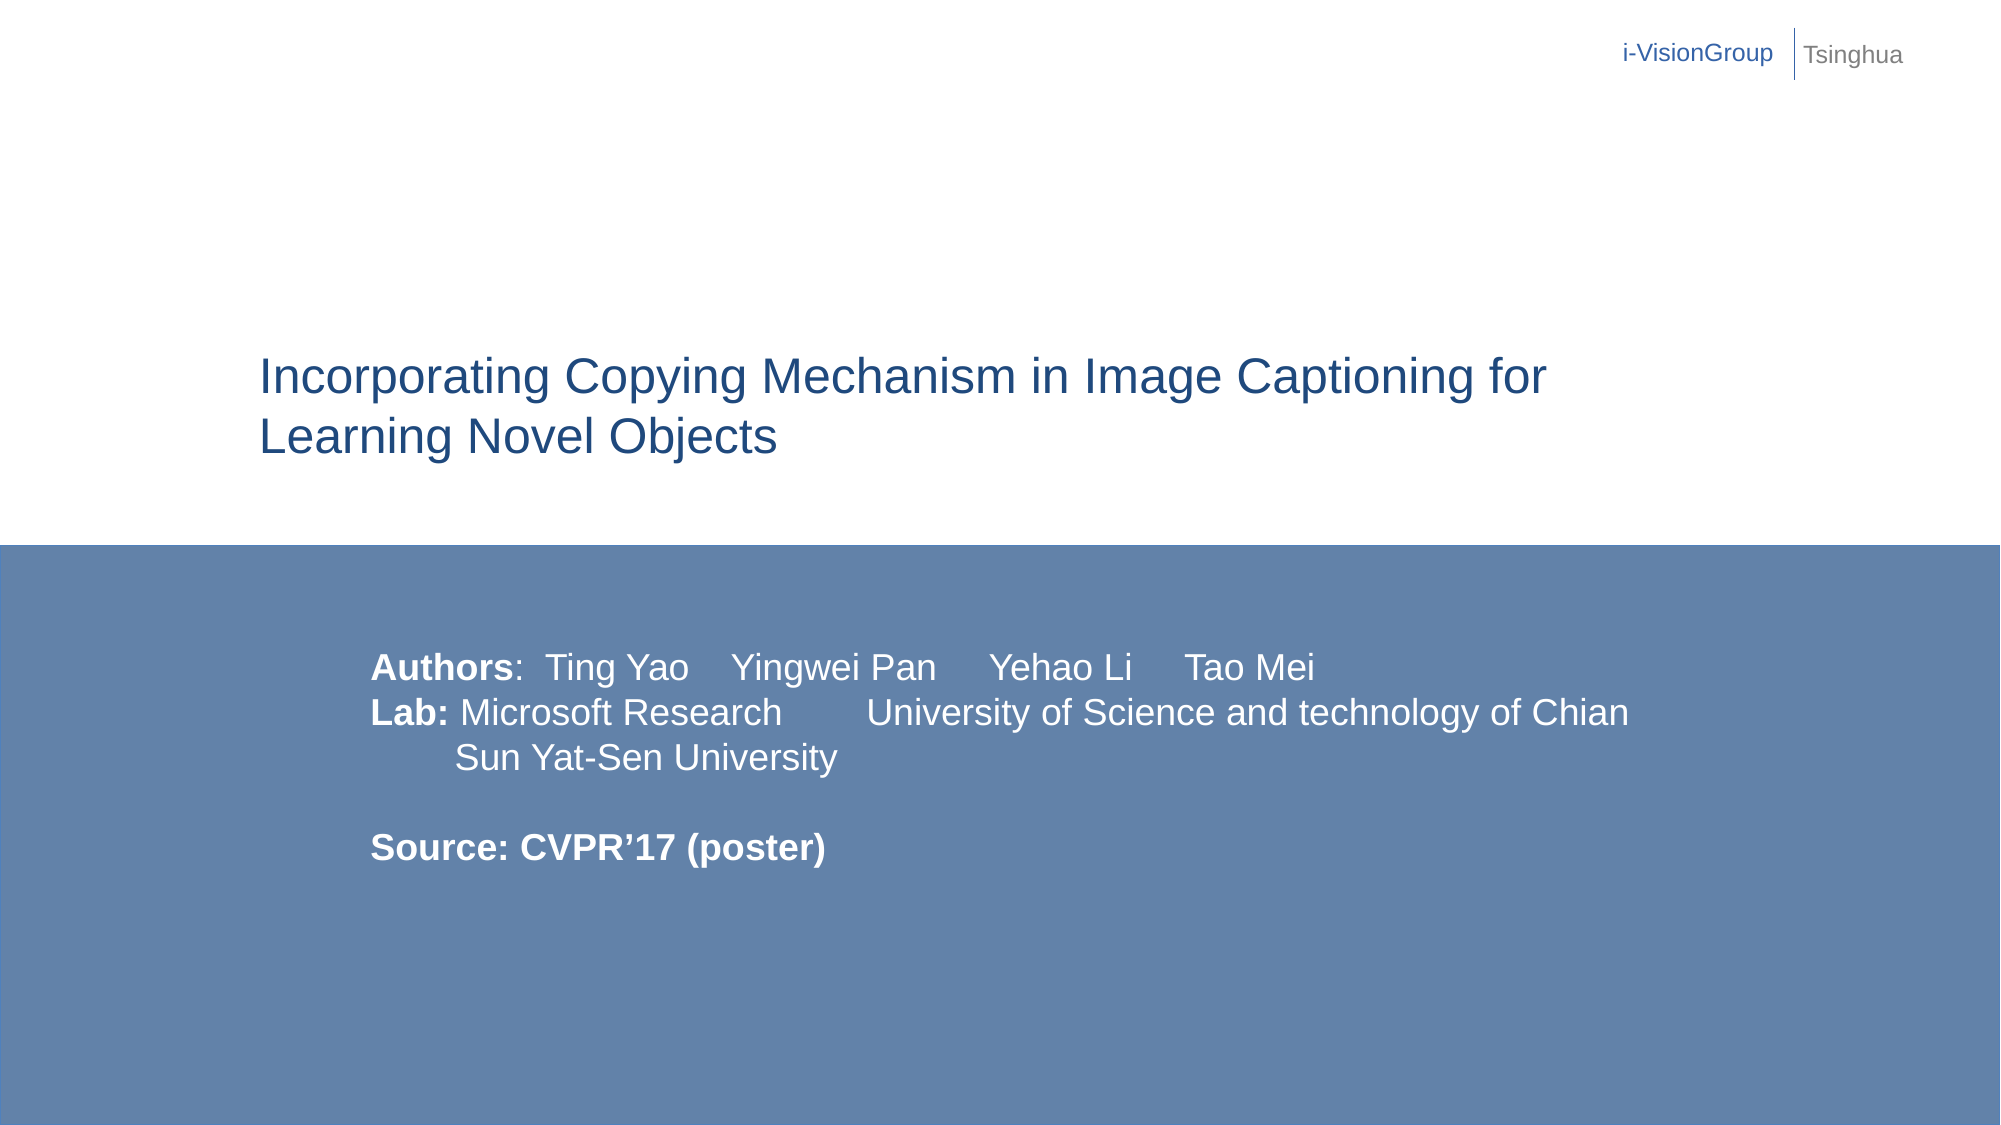

i-VisionGroup
Tsinghua
  Incorporating Copying Mechanism in Image Captioning for
  Learning Novel Objects

Authors:  Ting Yao    Yingwei Pan     Yehao Li     Tao Mei
Lab: Microsoft Research        University of Science and technology of Chian
        Sun Yat-Sen University

Source: CVPR’17 (poster)